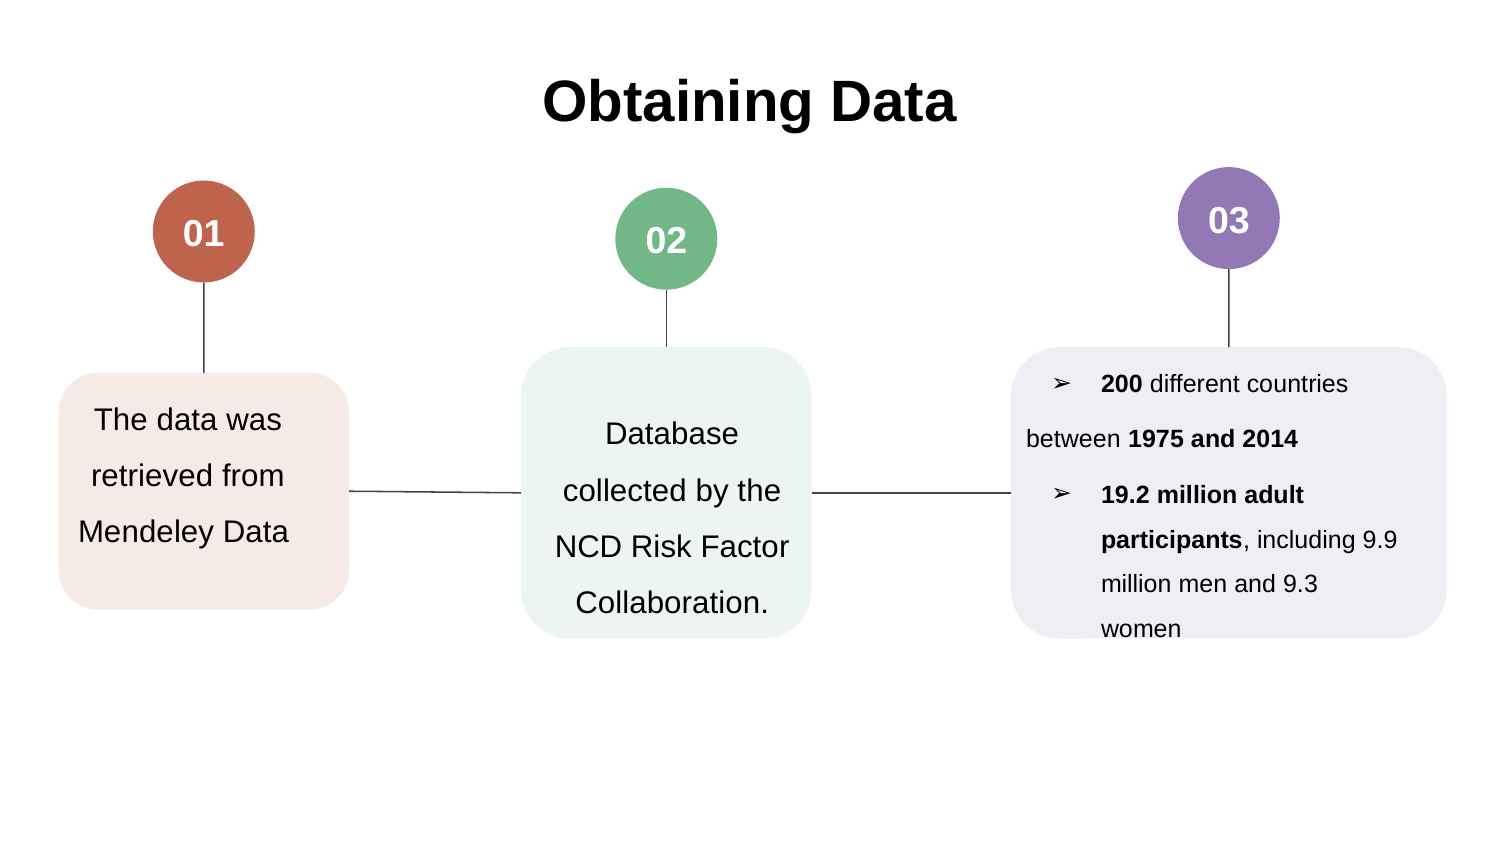

# Obtaining Data
03

200 different countries
between 1975 and 2014
19.2 million adult participants, including 9.9 million men and 9.3 women

01
The data was retrieved from Mendeley Data

02
Database collected by the NCD Risk Factor Collaboration.